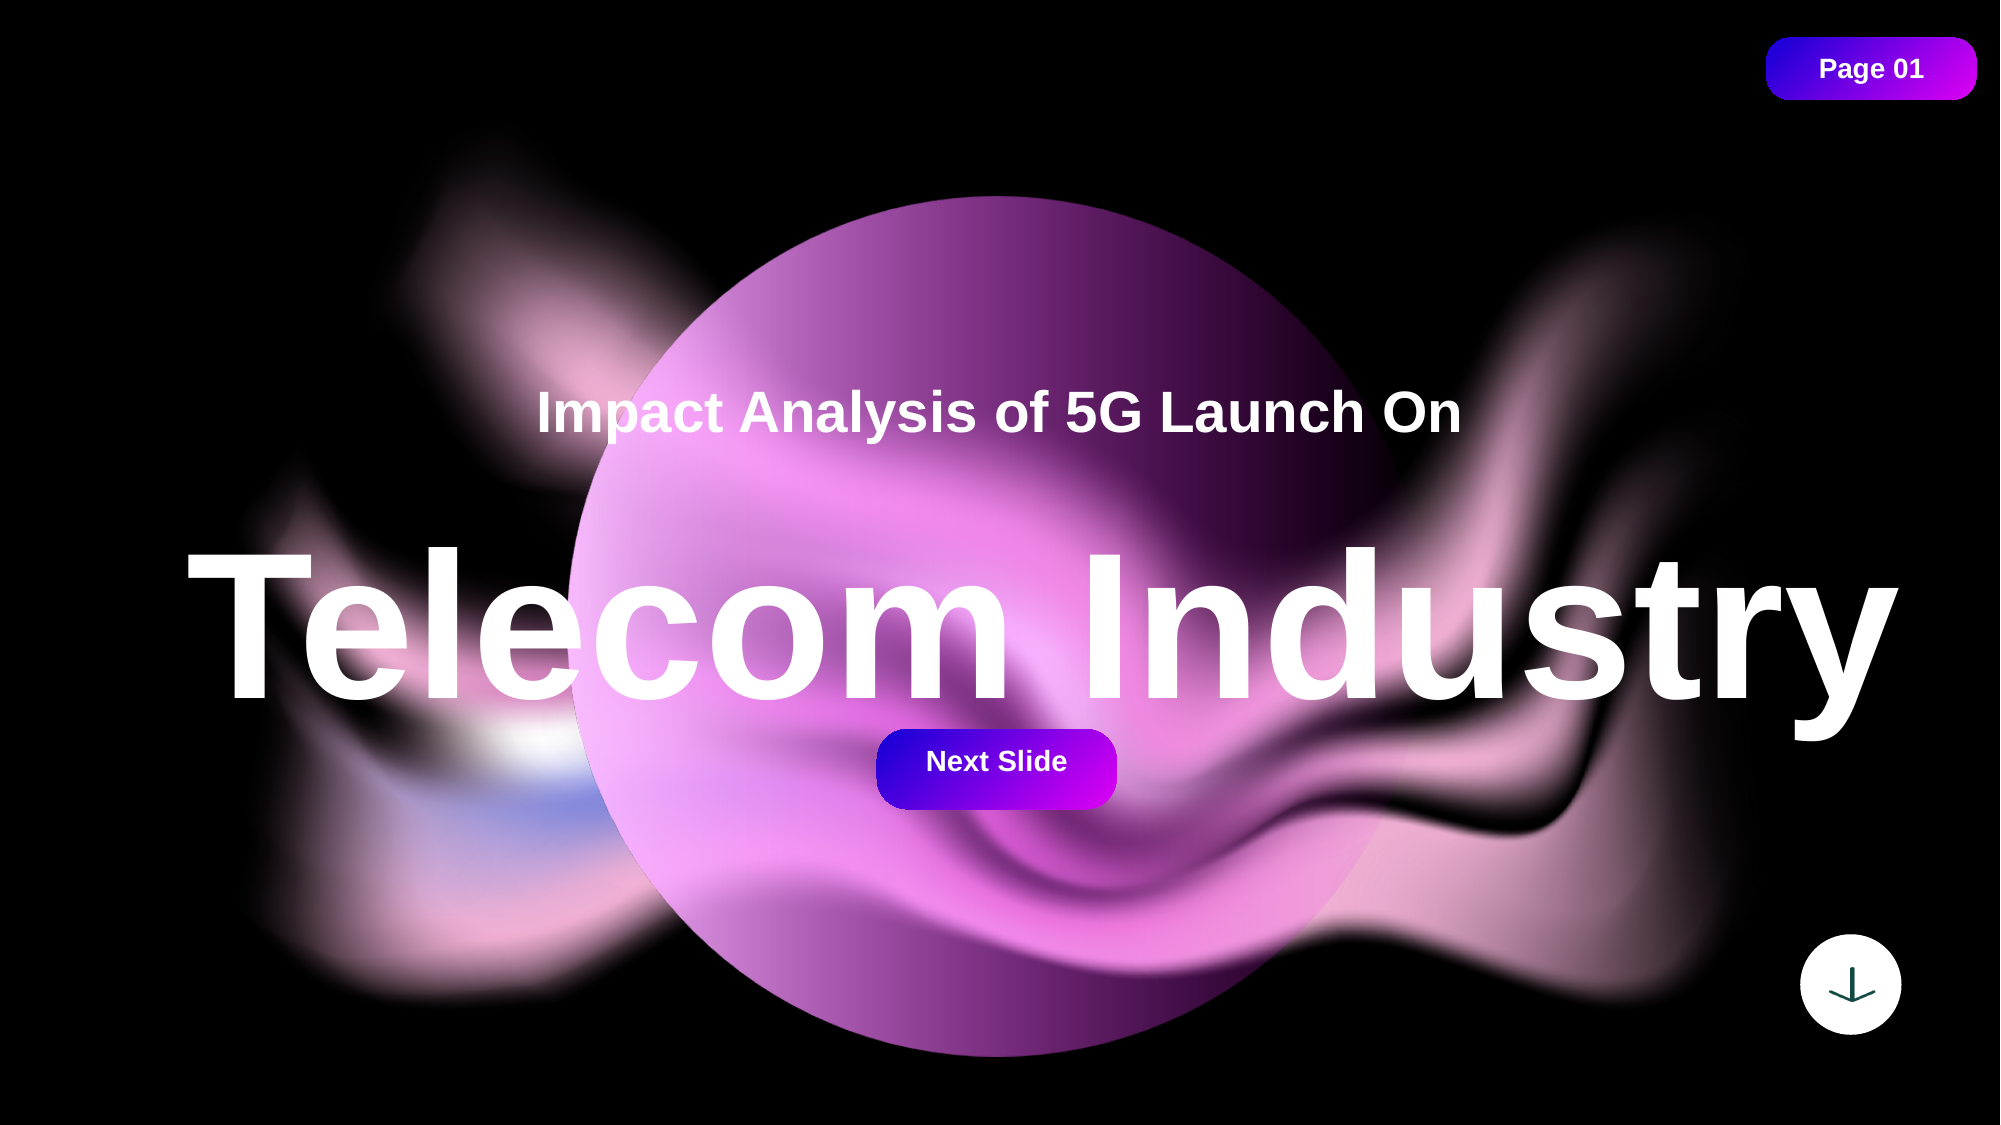

Page 01

Telecom Industry
Impact Analysis of 5G Launch On

Next Slide